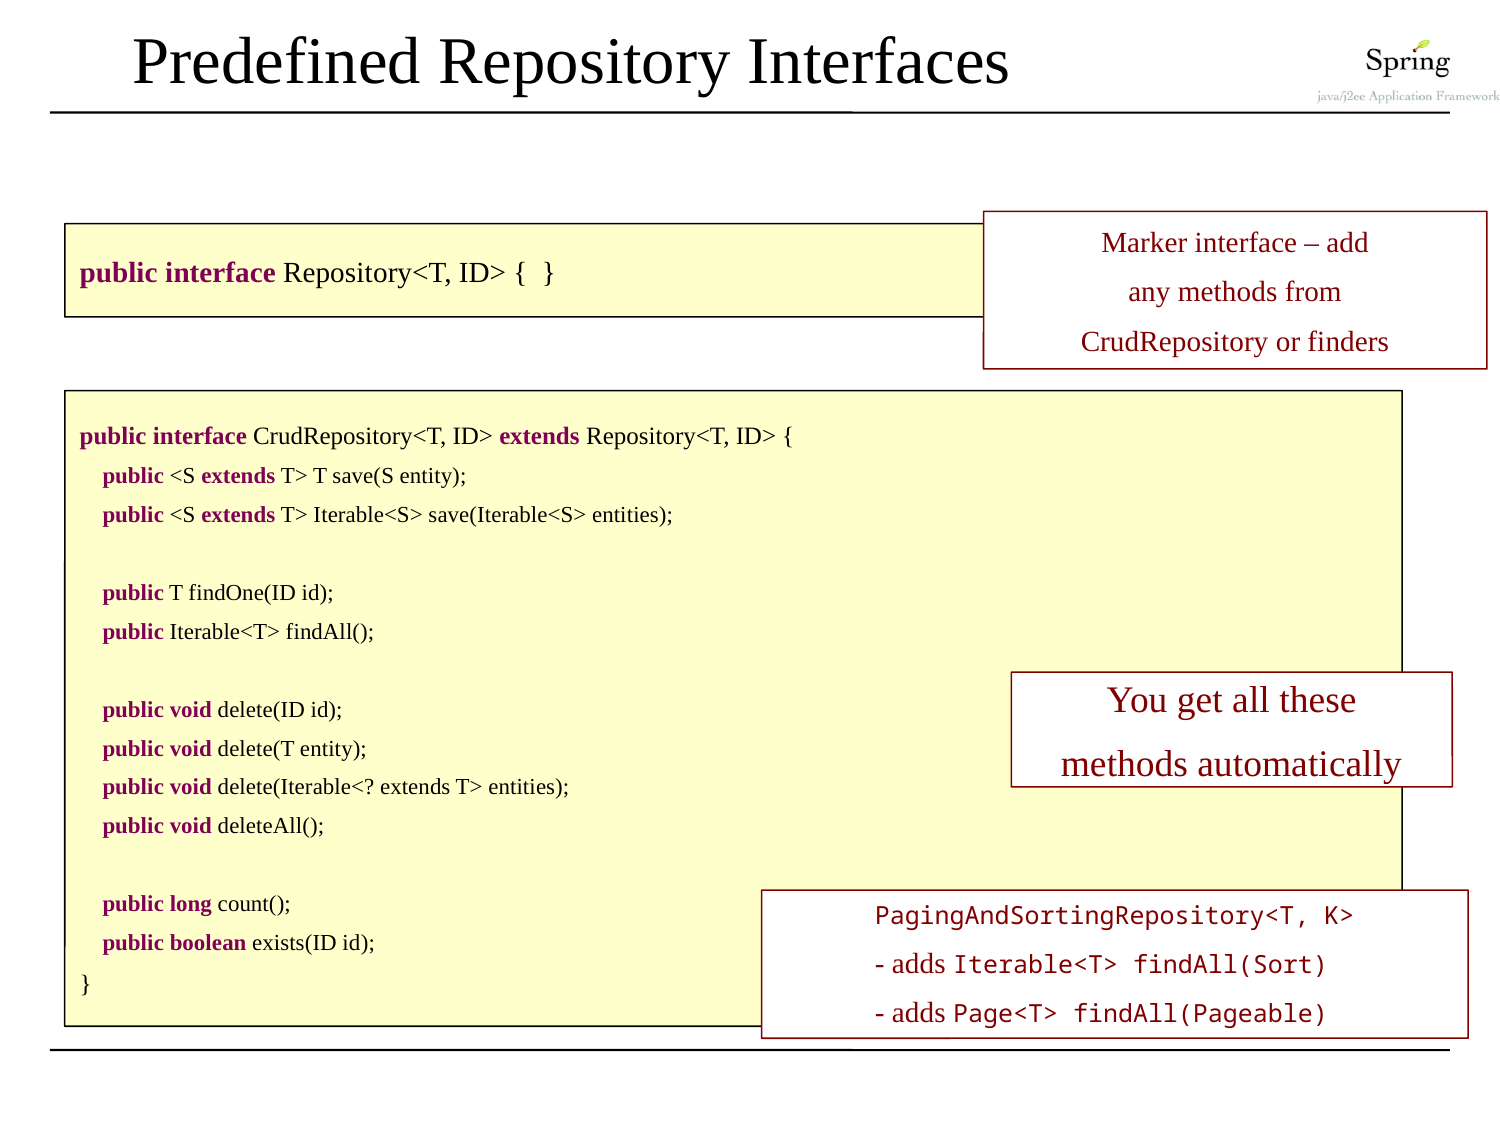

# Predefined Repository Interfaces
Marker interface – add
any methods from
CrudRepository or finders
public interface Repository<T, ID> {  }
public interface CrudRepository<T, ID> extends Repository<T, ID> {
    public <S extends T> T save(S entity);
    public <S extends T> Iterable<S> save(Iterable<S> entities);

    public T findOne(ID id);
    public Iterable<T> findAll();

    public void delete(ID id);
    public void delete(T entity);
    public void delete(Iterable<? extends T> entities);
    public void deleteAll();

    public long count();
    public boolean exists(ID id);
}
You get all these
methods automatically
PagingAndSortingRepository<T, K>
- adds Iterable<T> findAll(Sort)
- adds Page<T> findAll(Pageable)